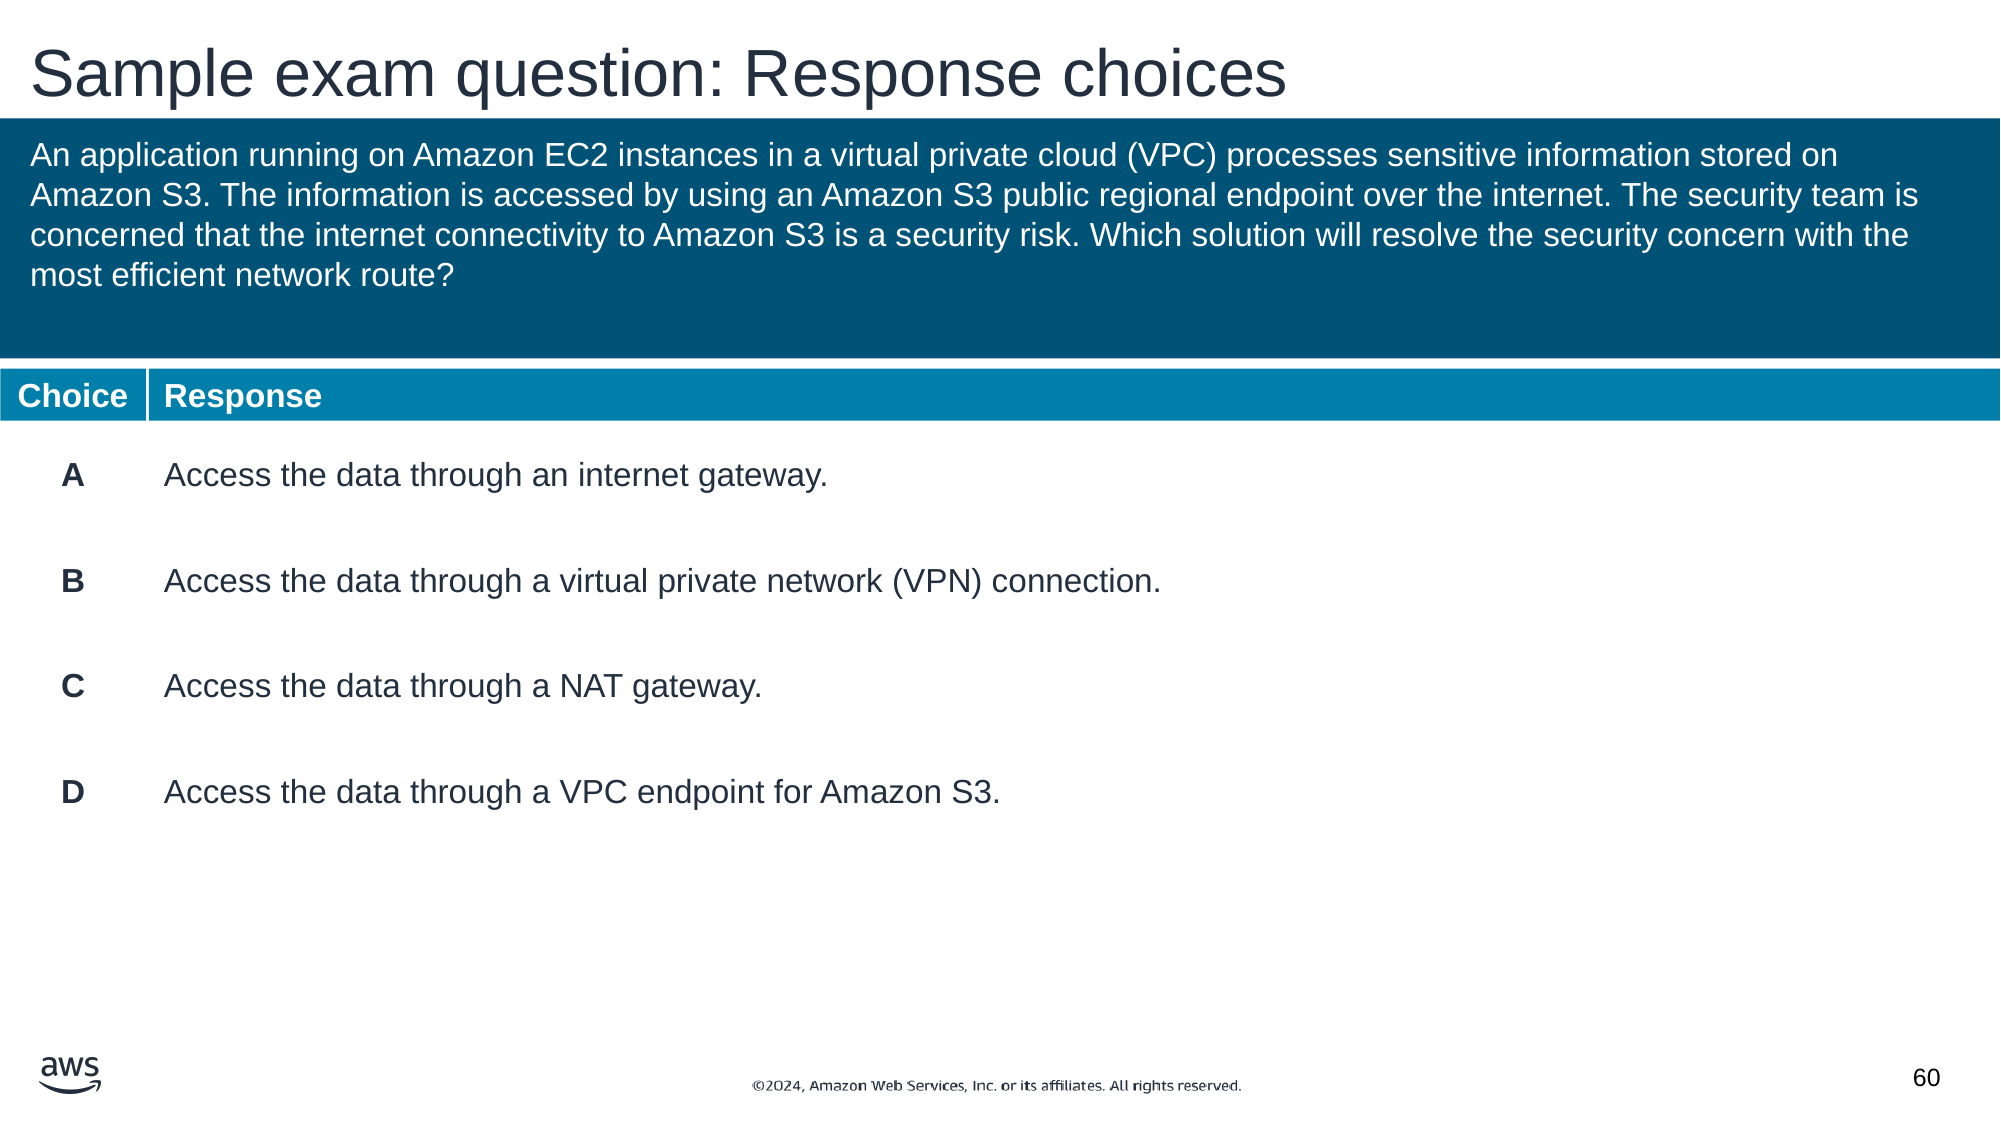

# Sample exam question: Response choices
An application running on Amazon EC2 instances in a virtual private cloud (VPC) processes sensitive information stored on Amazon S3. The information is accessed by using an Amazon S3 public regional endpoint over the internet. The security team is concerned that the internet connectivity to Amazon S3 is a security risk. Which solution will resolve the security concern with the most efficient network route?
Choice
Response
A
Access the data through an internet gateway.
B
Access the data through a virtual private network (VPN) connection.
C
Access the data through a NAT gateway.
D
Access the data through a VPC endpoint for Amazon S3.
60